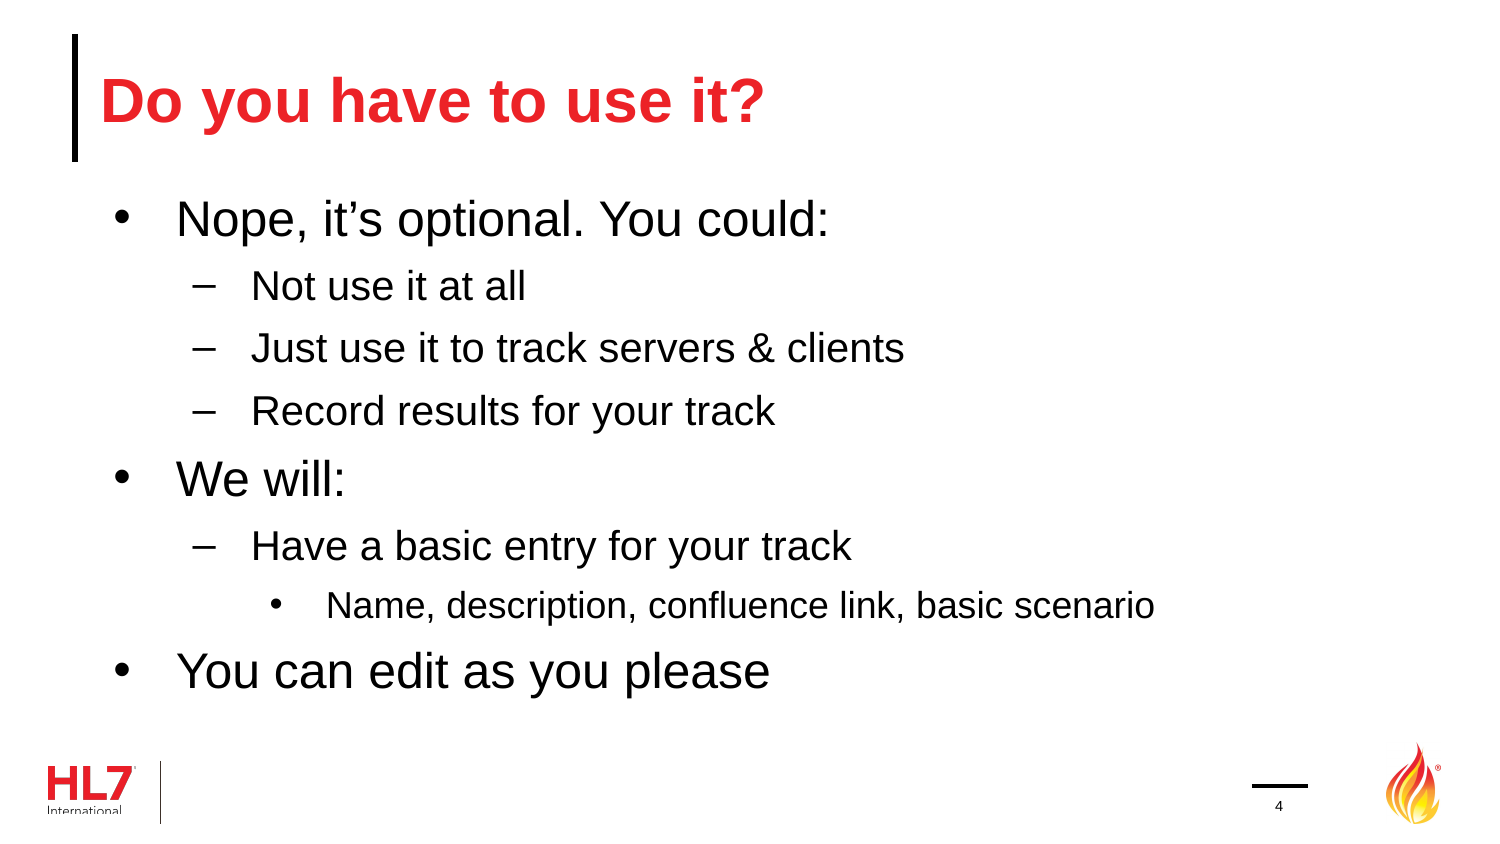

# Do you have to use it?
Nope, it’s optional. You could:
Not use it at all
Just use it to track servers & clients
Record results for your track
We will:
Have a basic entry for your track
Name, description, confluence link, basic scenario
You can edit as you please
4